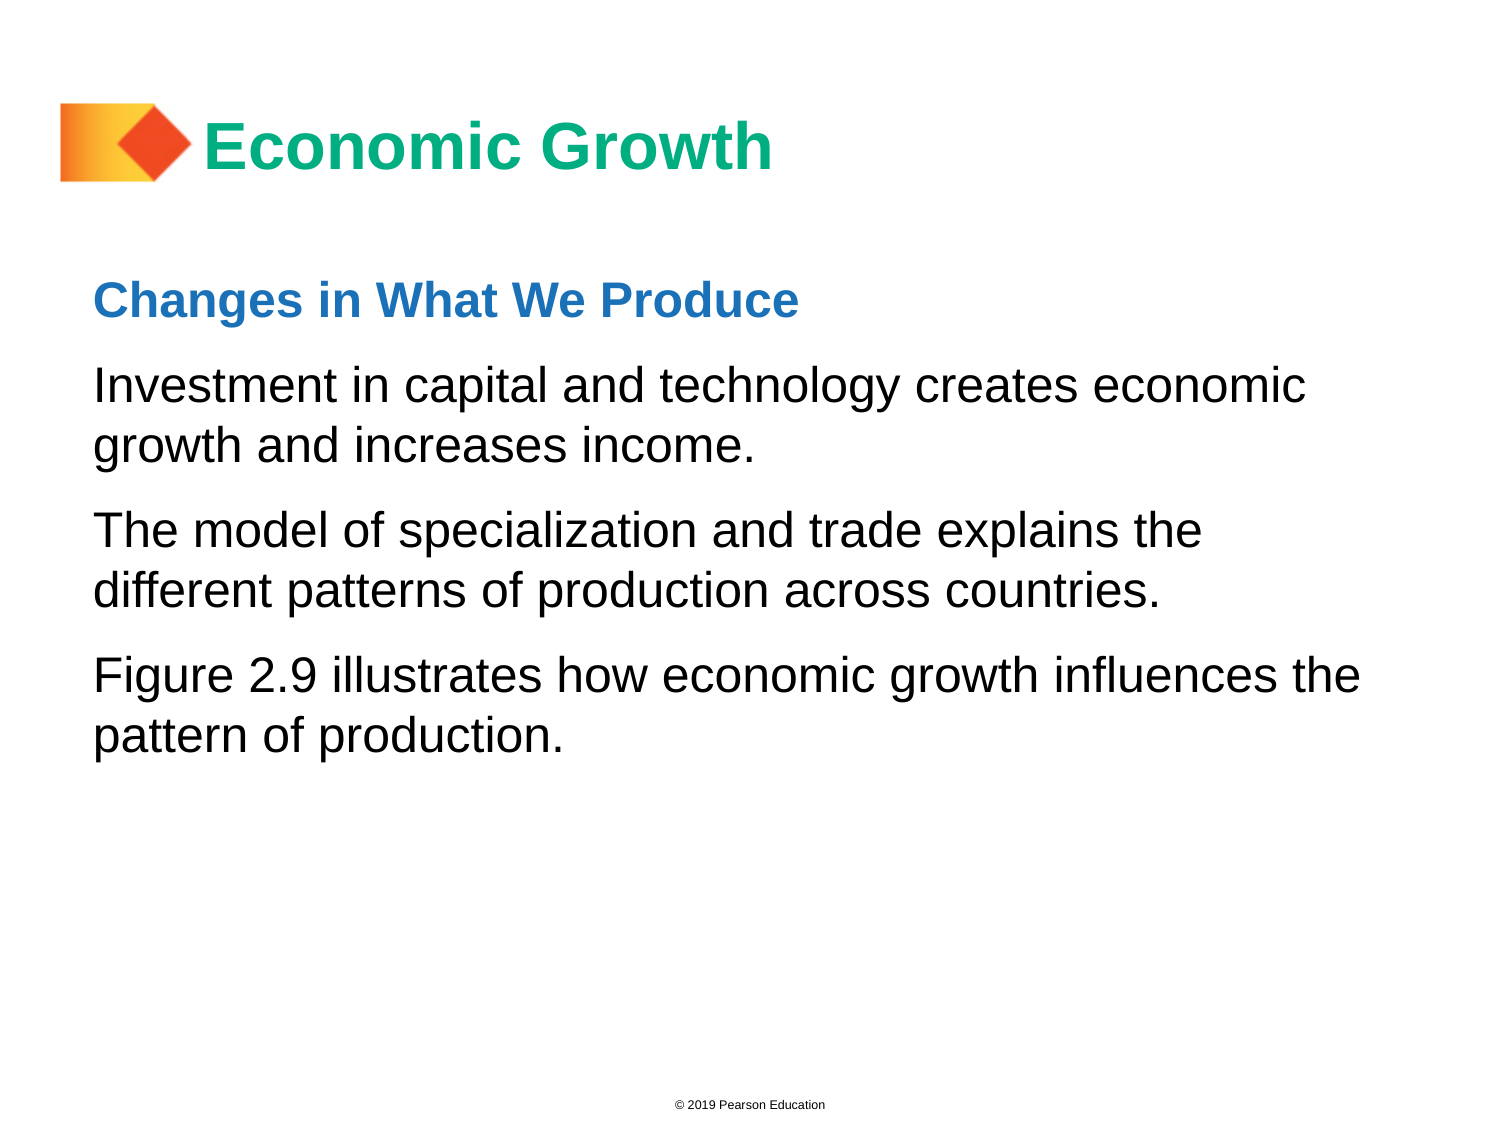

# Economic Growth
Changes in What We Produce
Investment in capital and technology creates economic growth and increases income.
The model of specialization and trade explains the different patterns of production across countries.
Figure 2.9 illustrates how economic growth influences the pattern of production.